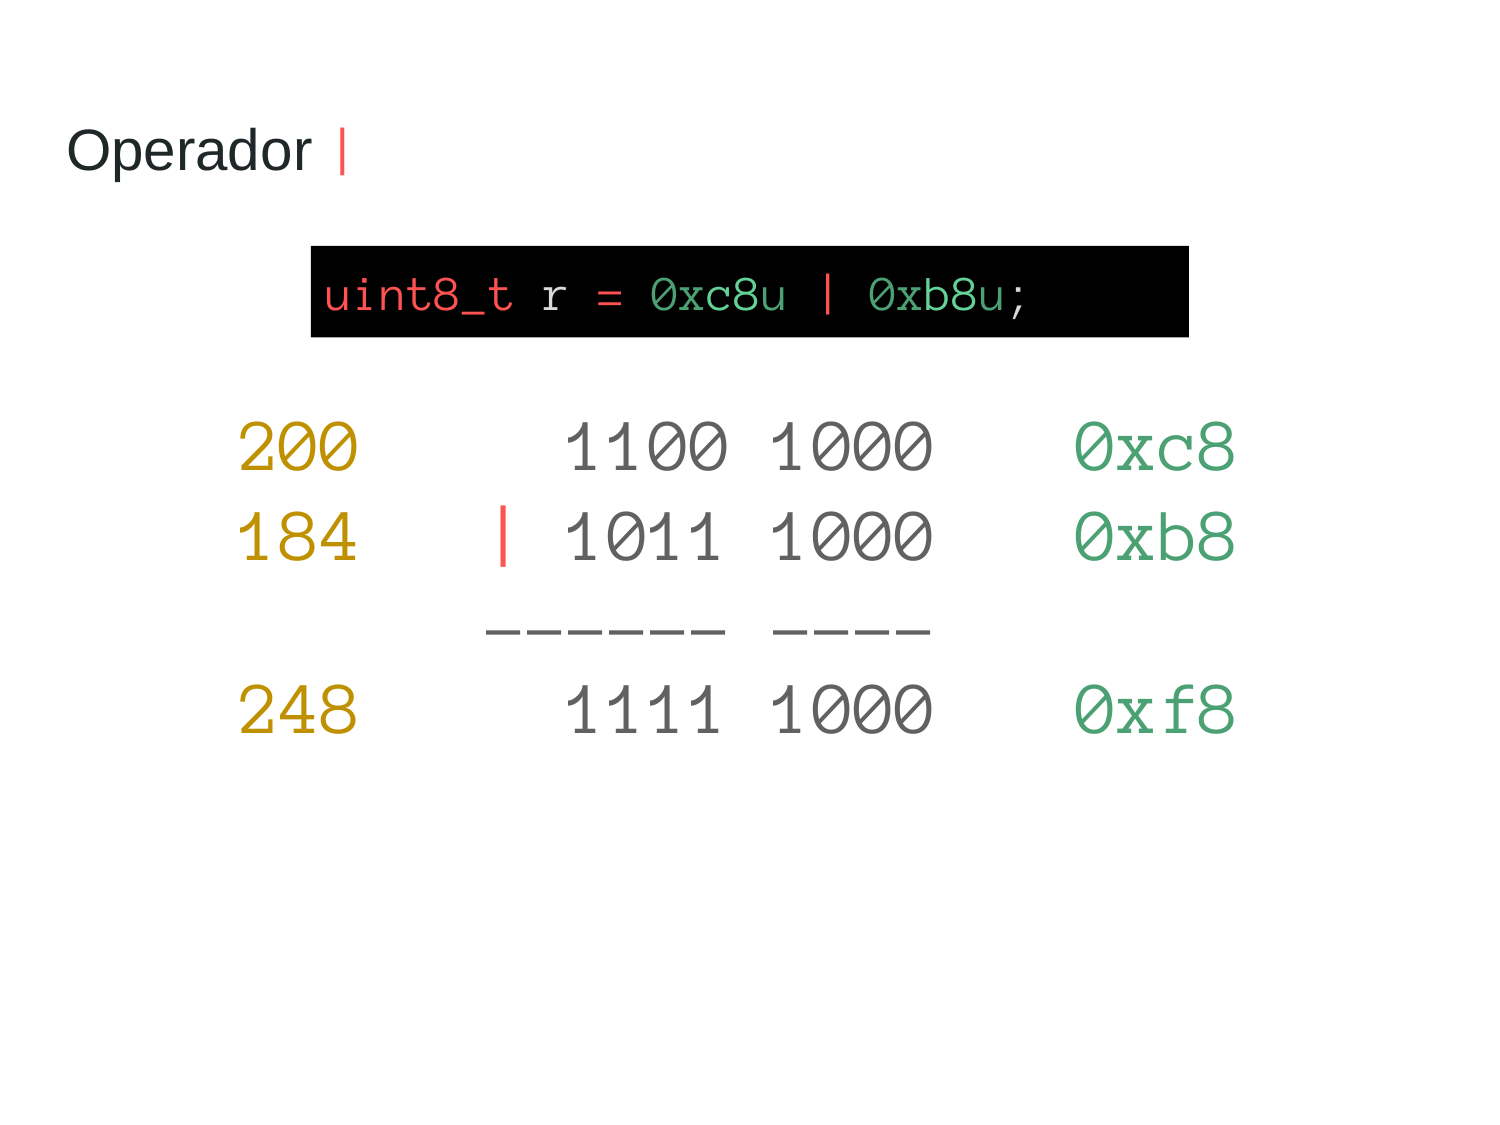

Operador |
uint8_t r = 0xc8u | 0xb8u;
200
184

1100 1000
| 1011 1000
------ ----
0xc8
0xb8

248
1111 1000
0xf8